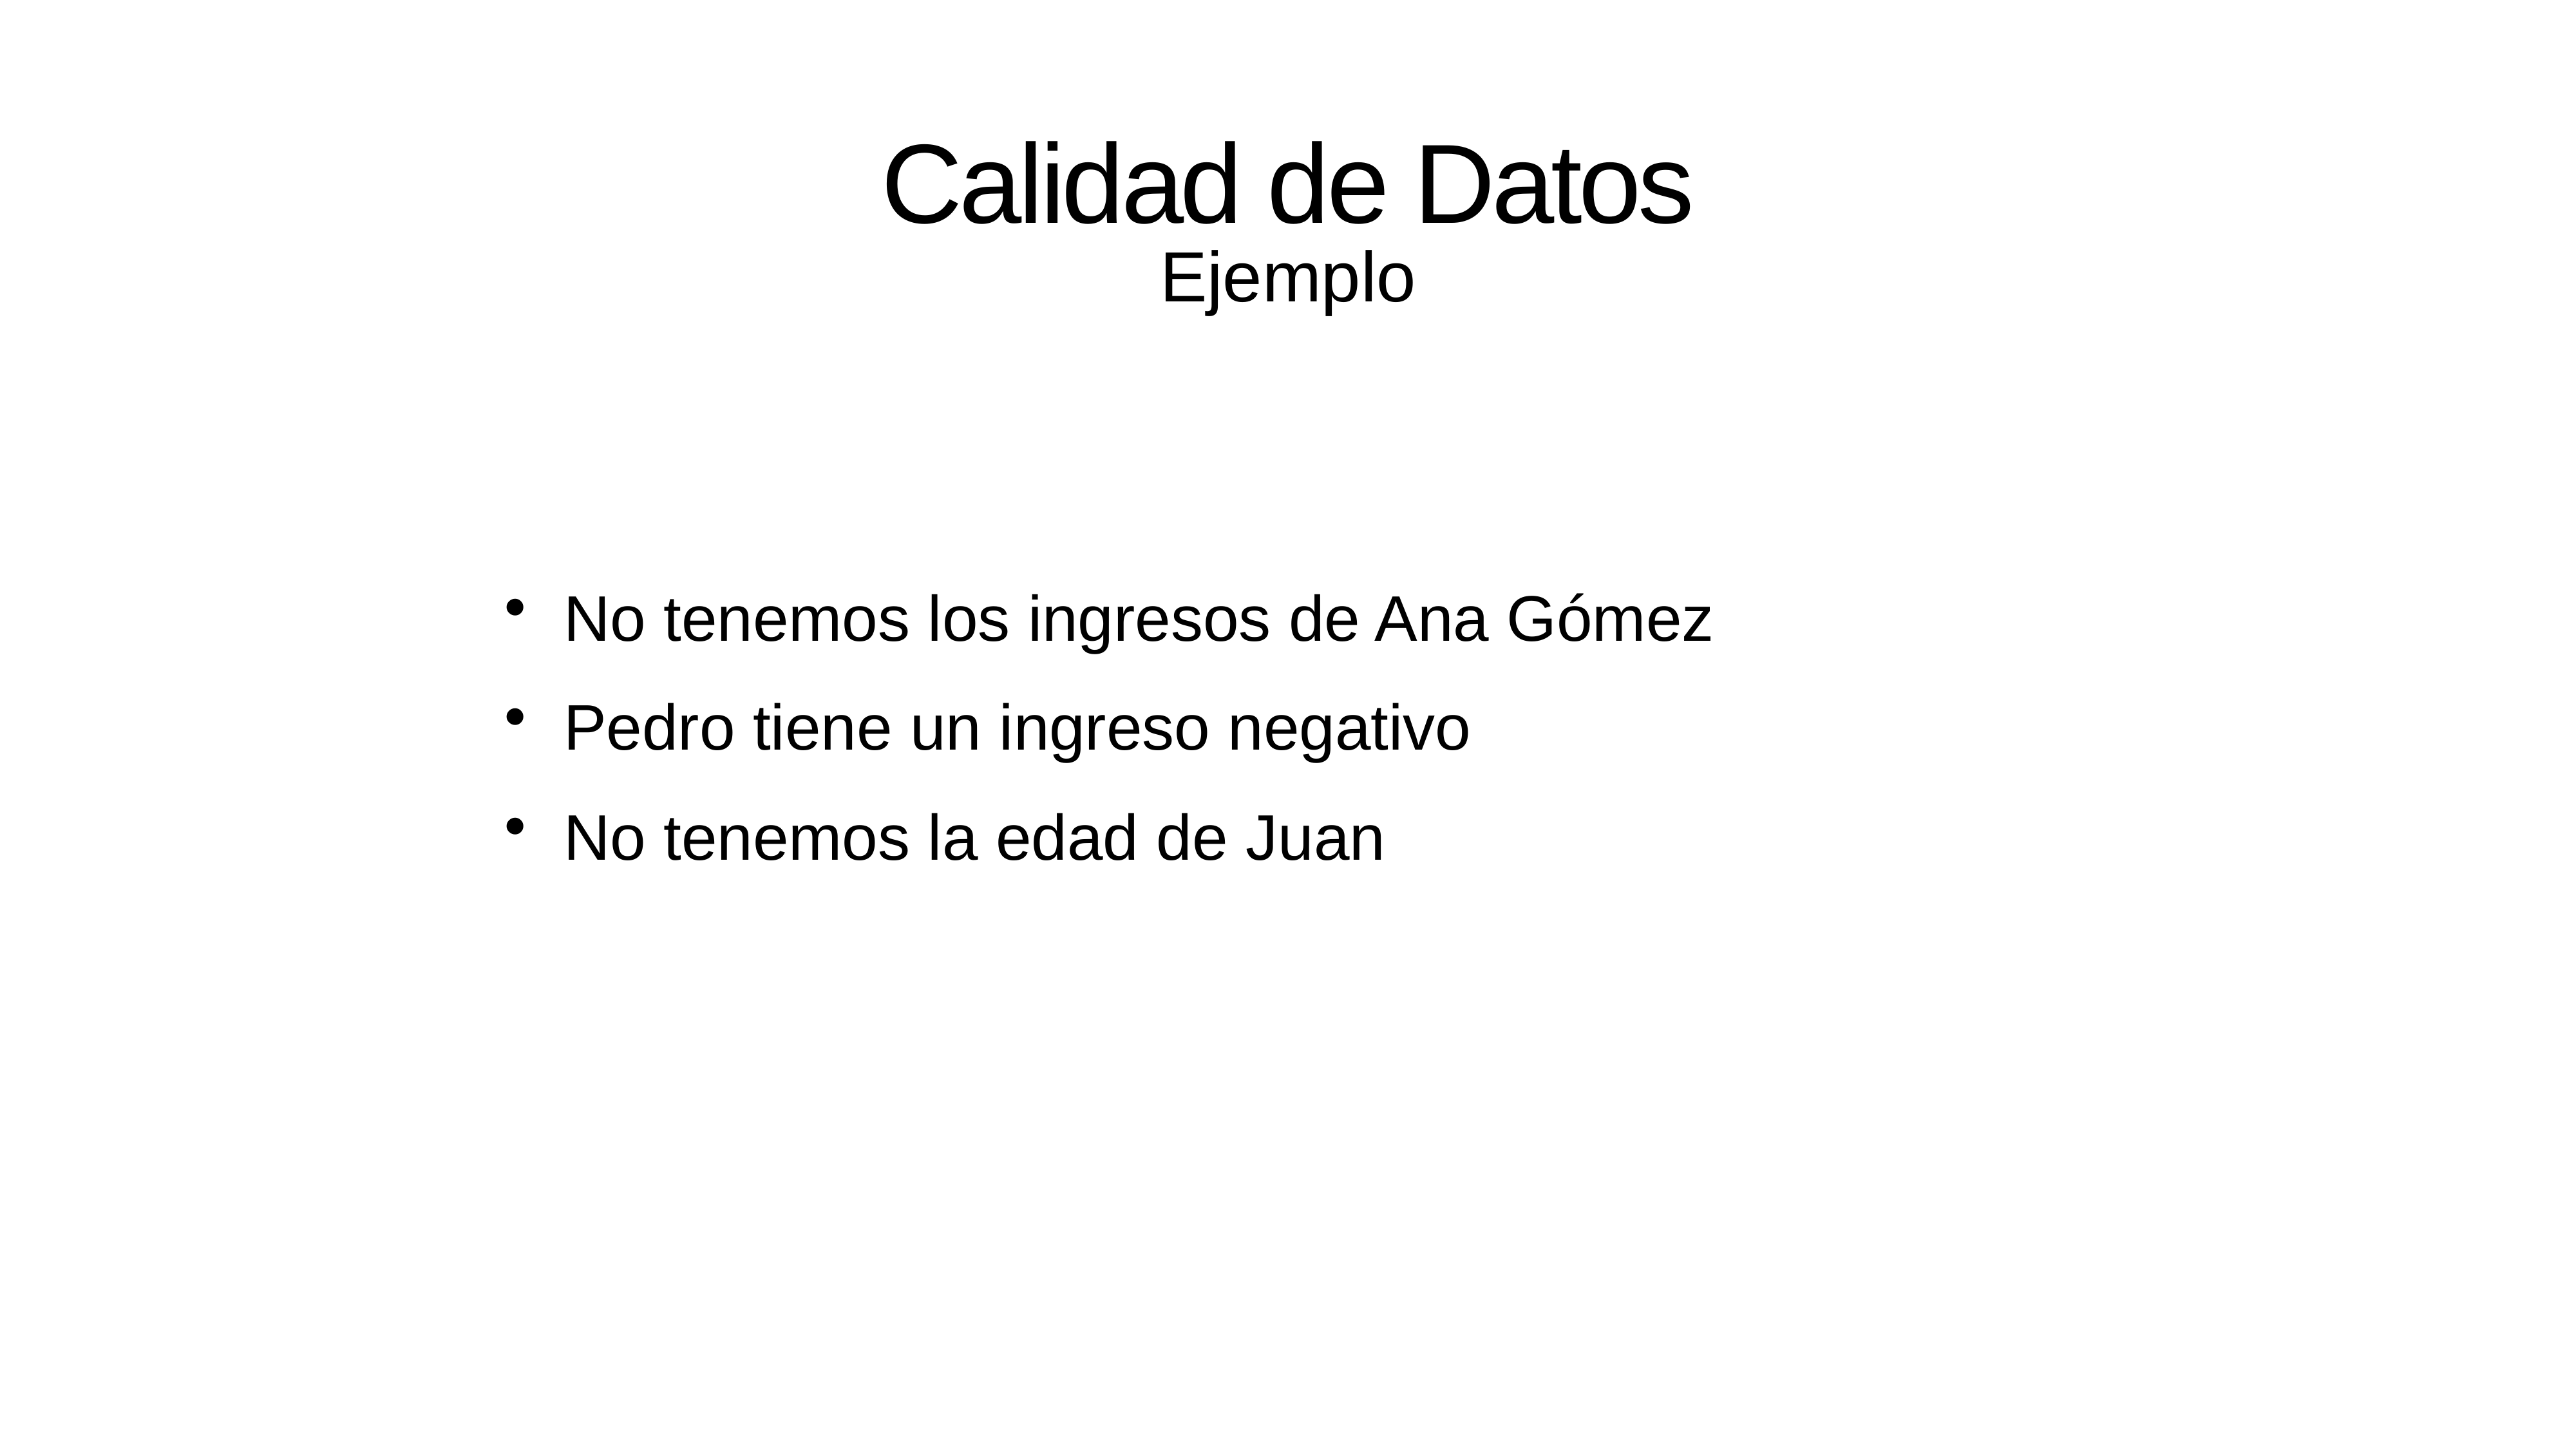

# Calidad de Datos
Ejemplo
No tenemos los ingresos de Ana Gómez
Pedro tiene un ingreso negativo
No tenemos la edad de Juan